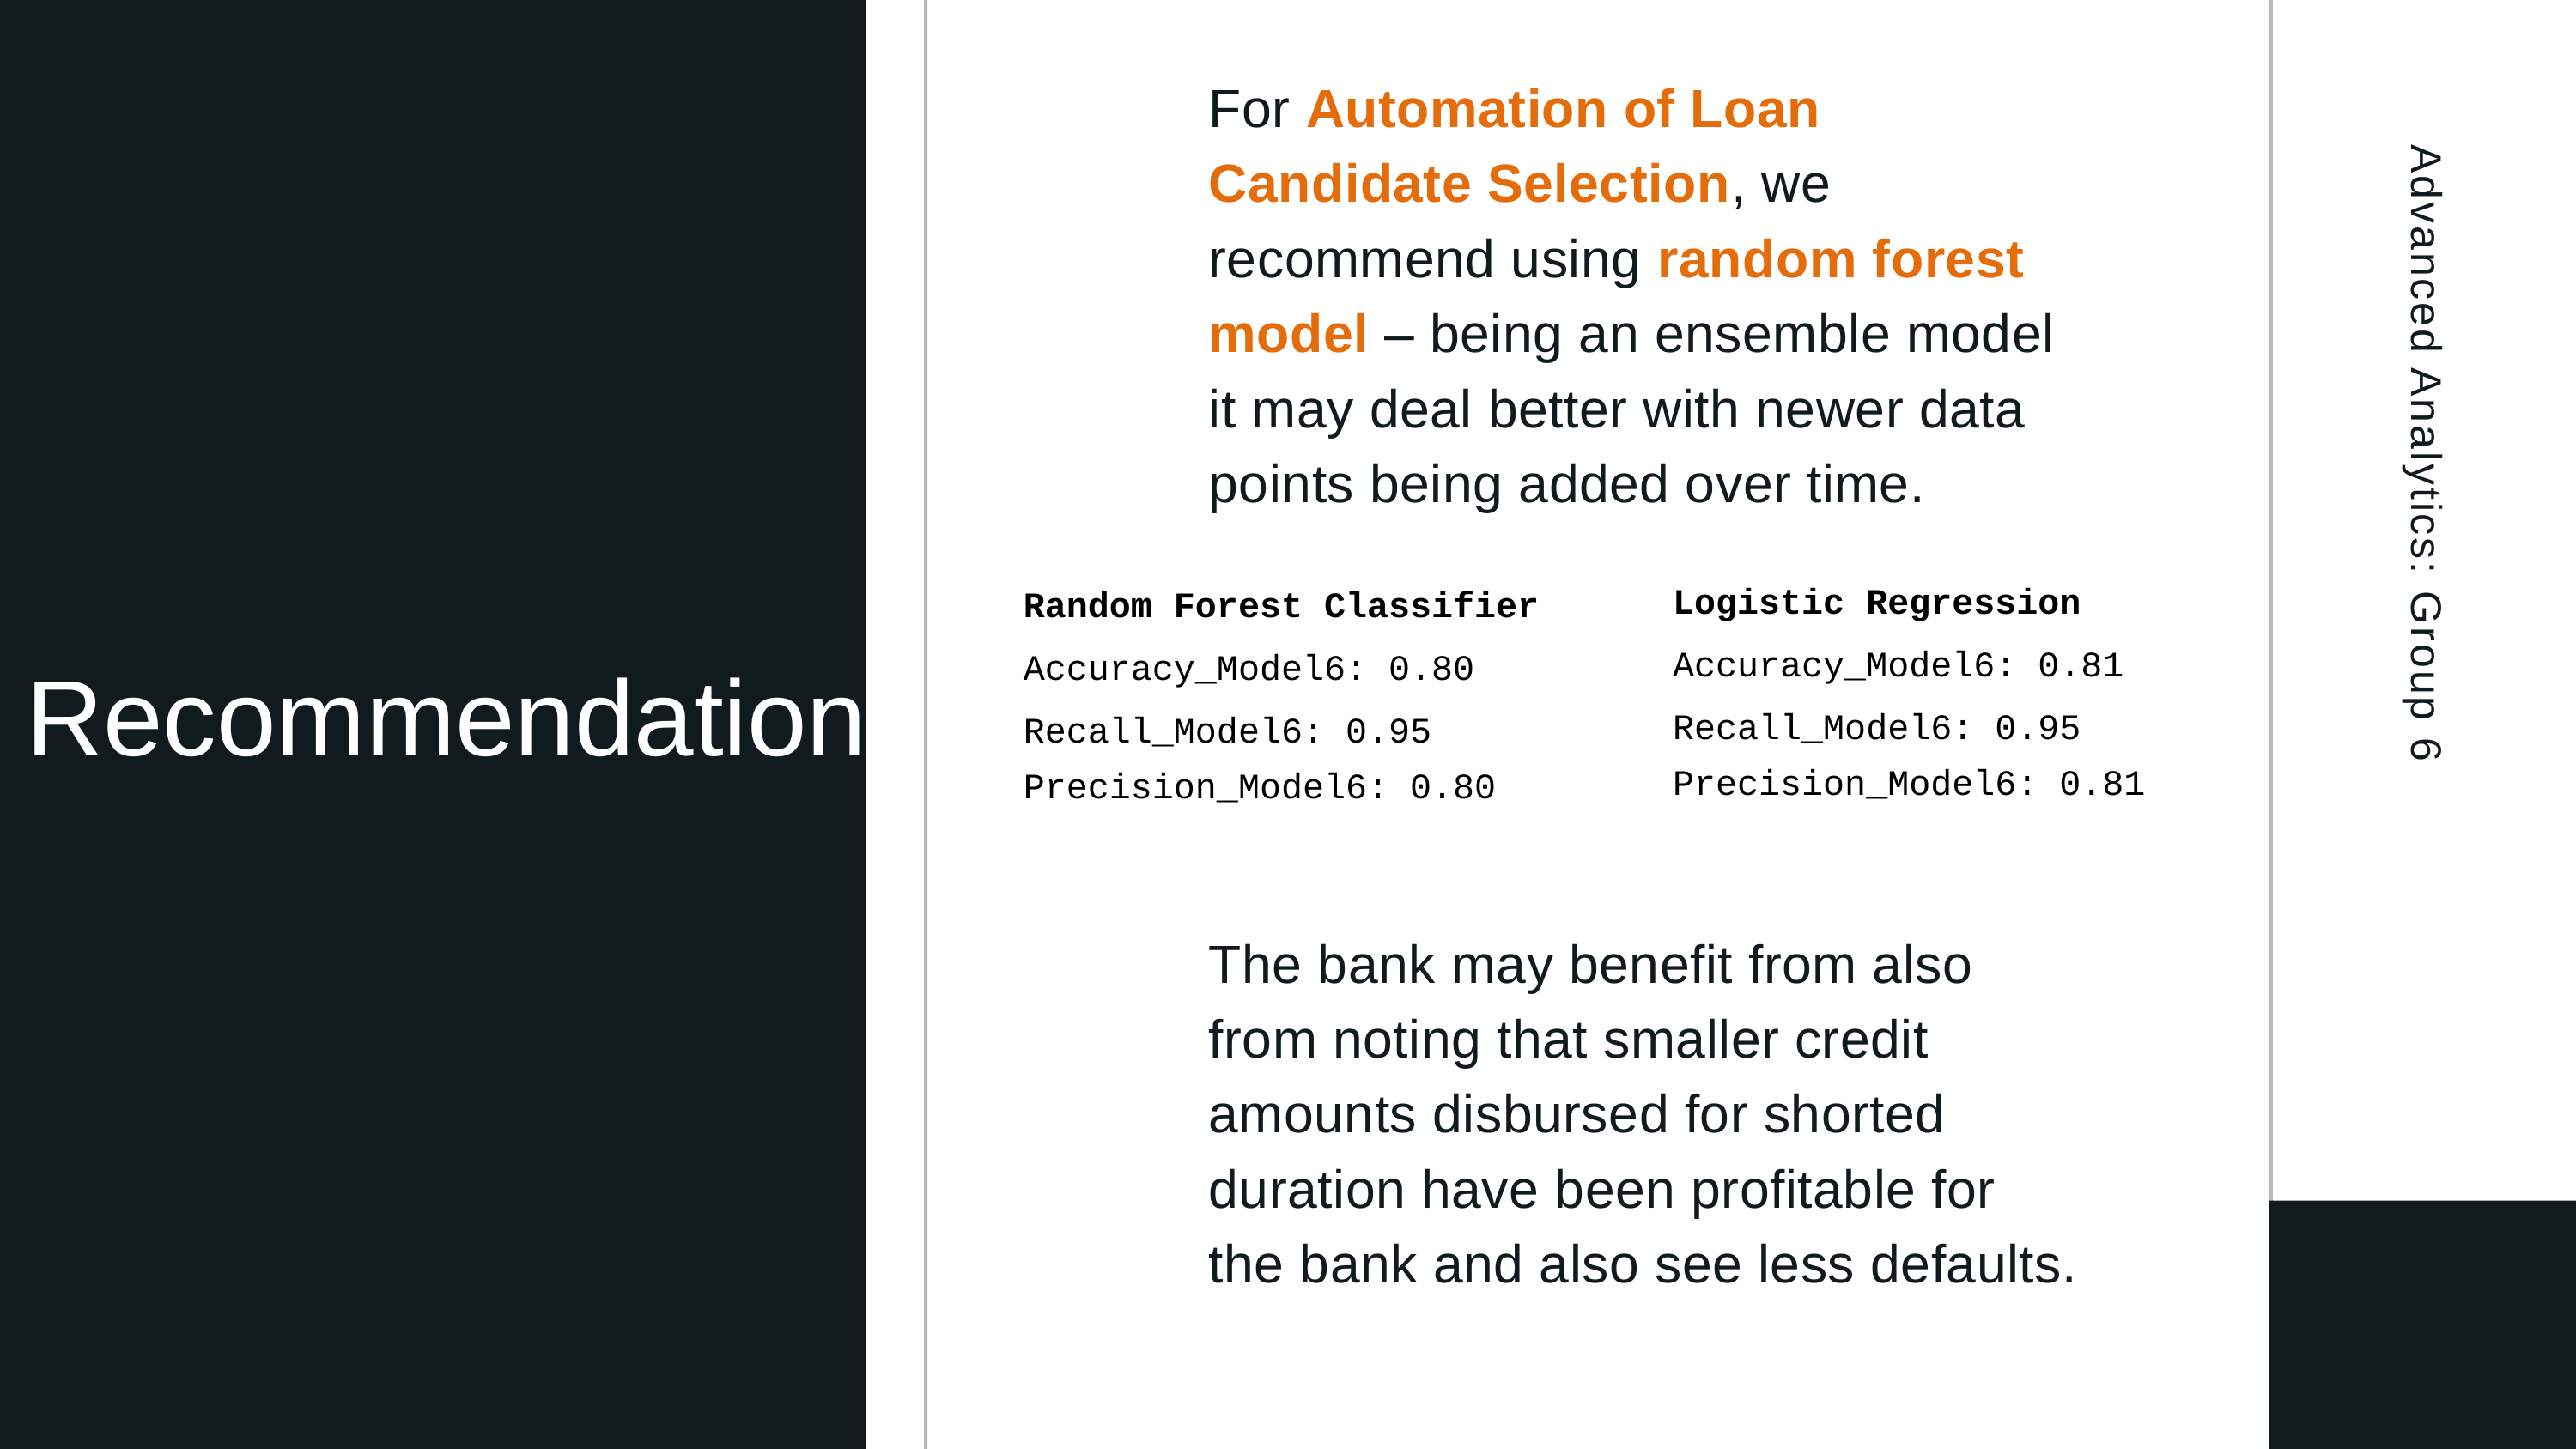

For Automation of Loan Candidate Selection, we recommend using random forest model – being an ensemble model it may deal better with newer data points being added over time.

Logistic Regression
Accuracy_Model6: 0.81
Recall_Model6: 0.95
Precision_Model6: 0.81
Random Forest Classifier
Accuracy_Model6: 0.80
Recall_Model6: 0.95
Precision_Model6: 0.80
Advanced Analytics: Group 6
Recommendations
The bank may benefit from also from noting that smaller credit amounts disbursed for shorted duration have been profitable for the bank and also see less defaults.